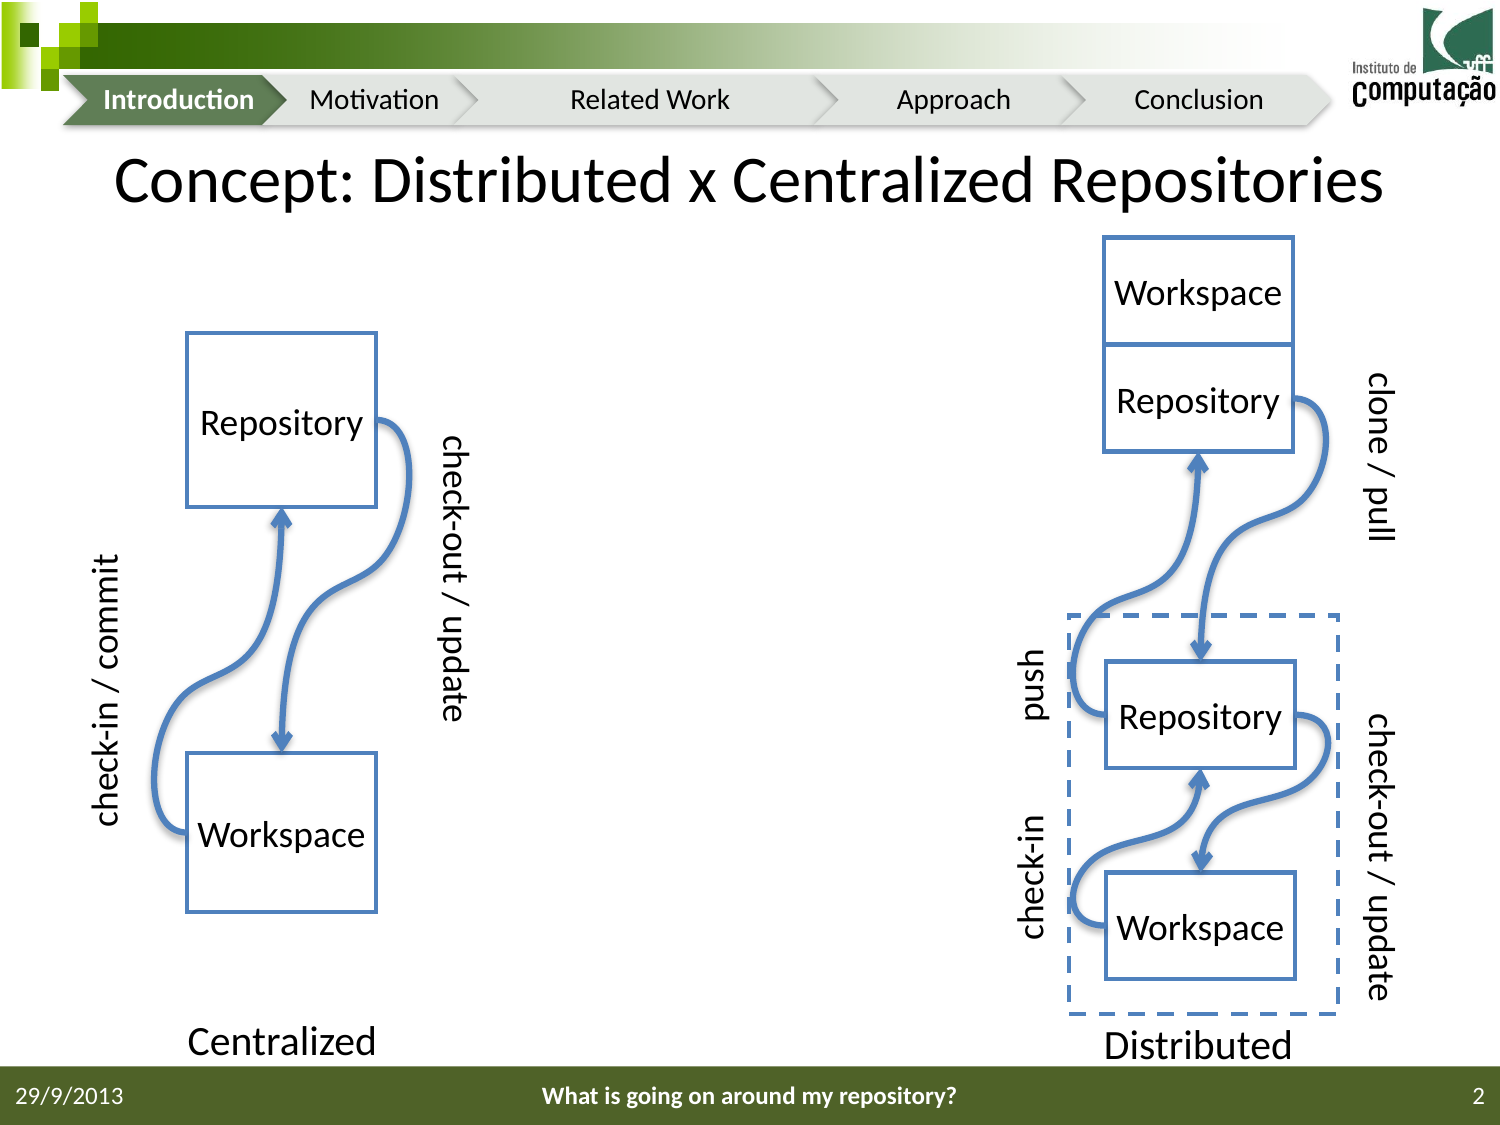

Introduction
Motivation
Related Work
Approach
Conclusion
# Concept: Distributed x Centralized Repositories
Workspace
Repository
Repository
clone / pull
check-out / update
check-in / commit

push
Repository
check-out / update
Workspace
check-in
Workspace
Centralized
Distributed
29/9/2013
What is going on around my repository?
2